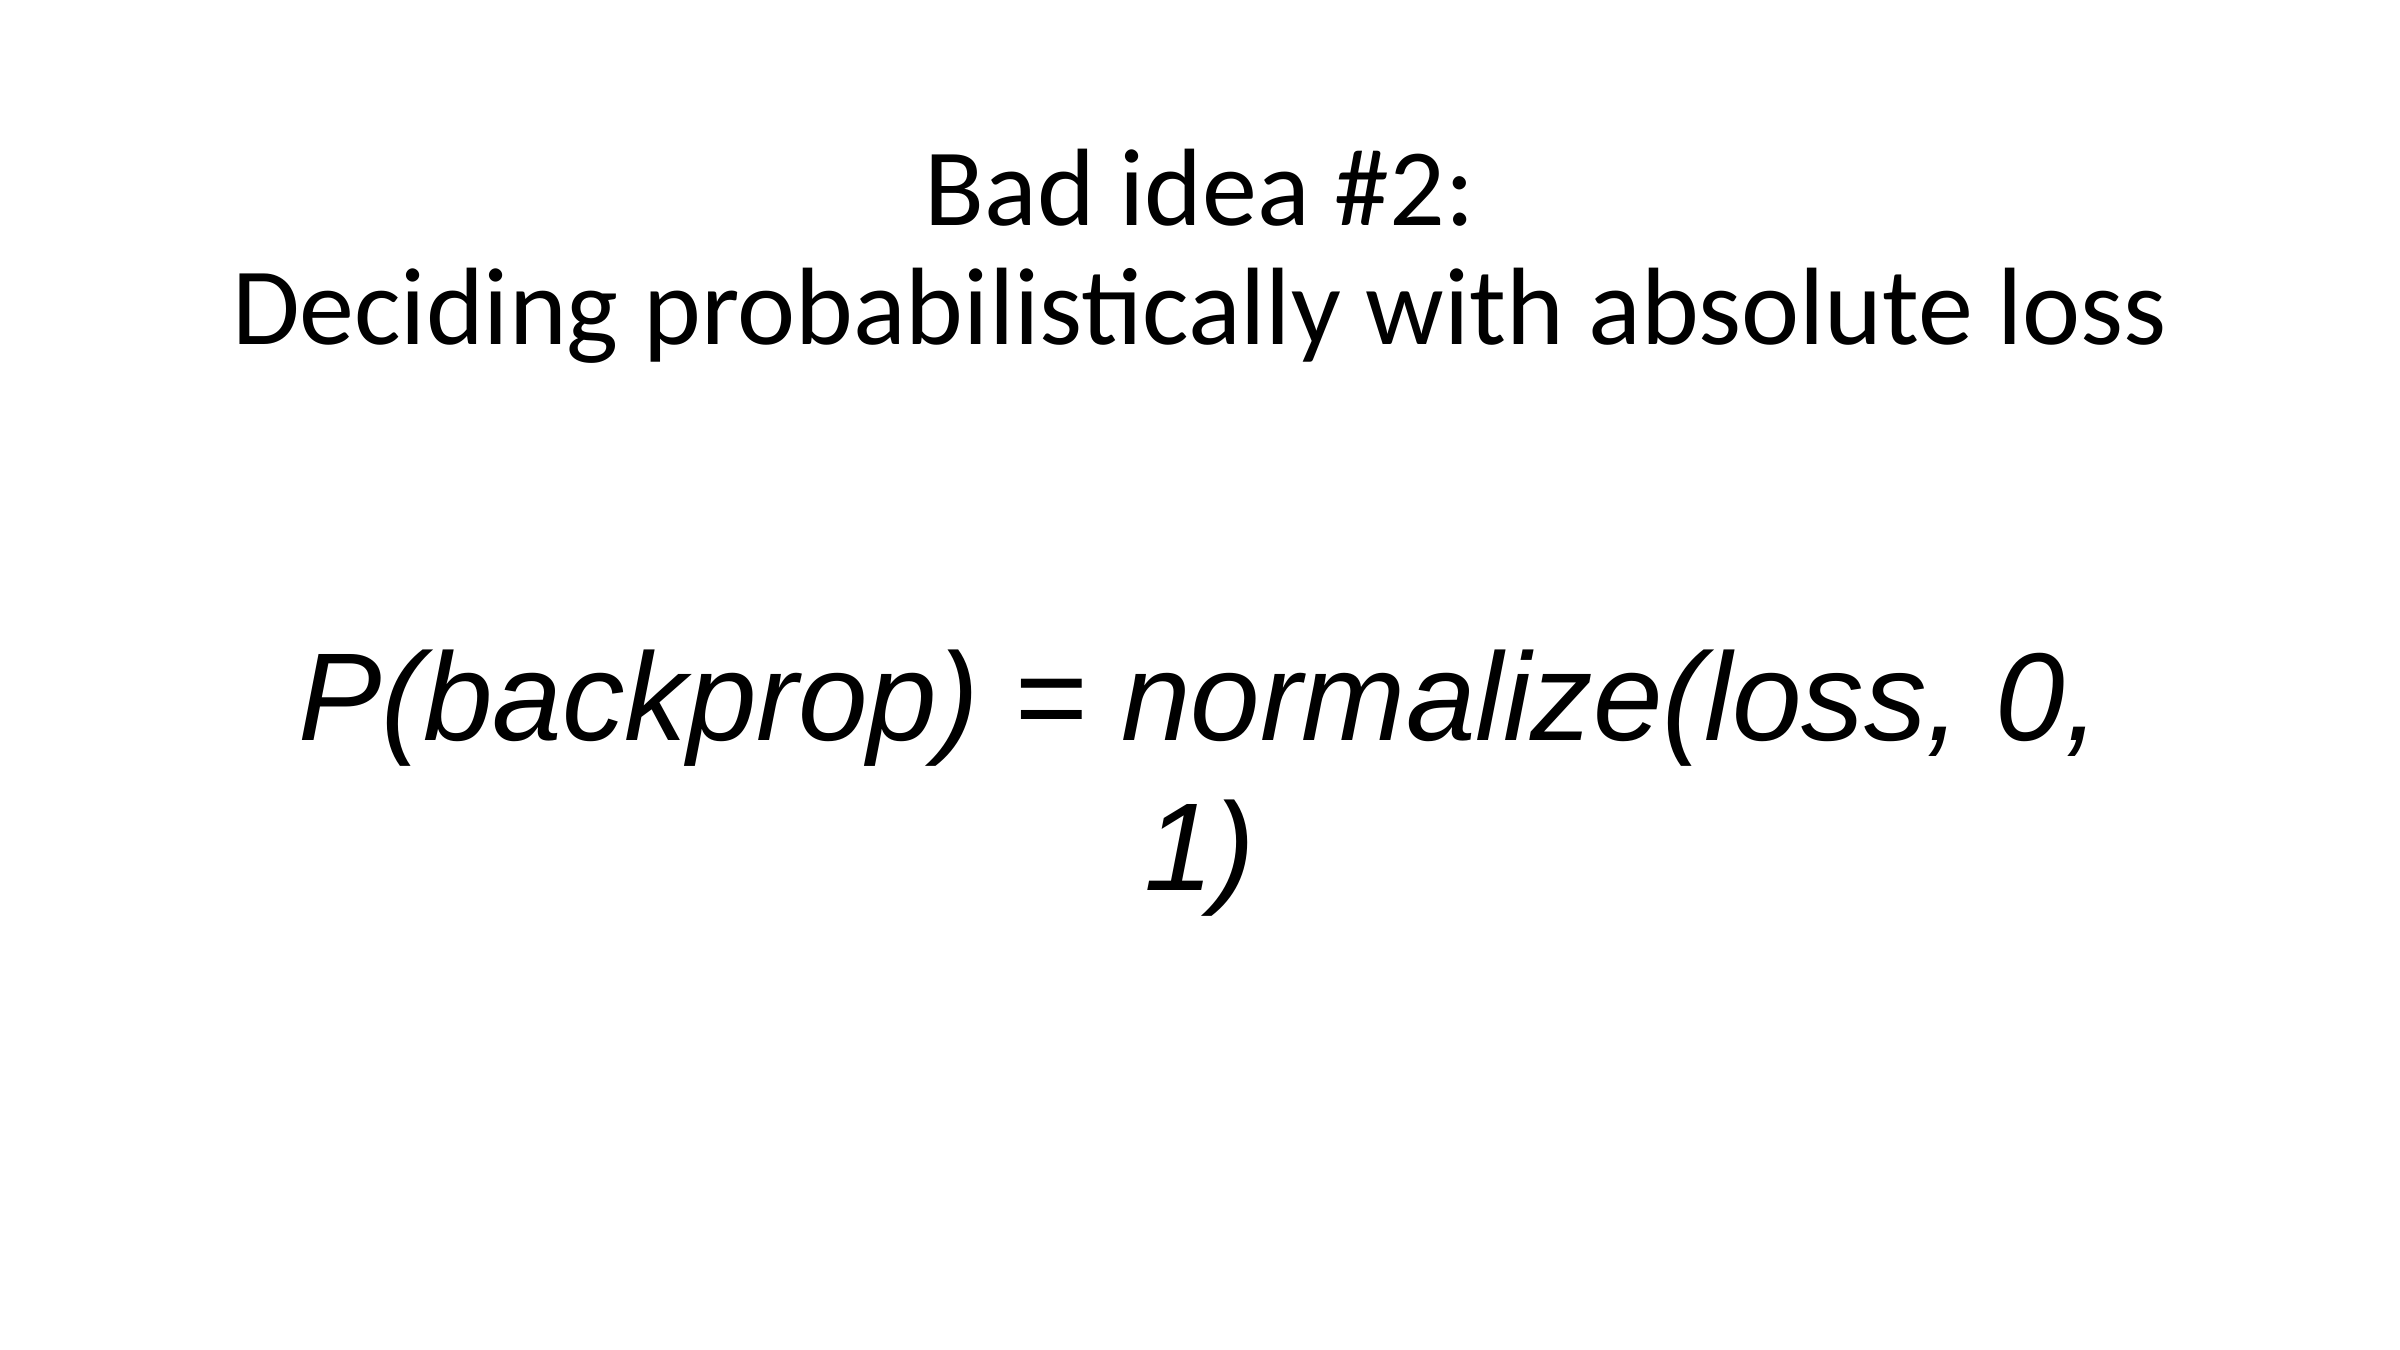

# Bad idea #2: Deciding probabilistically with absolute loss
P(backprop) = normalize(loss, 0, 1)